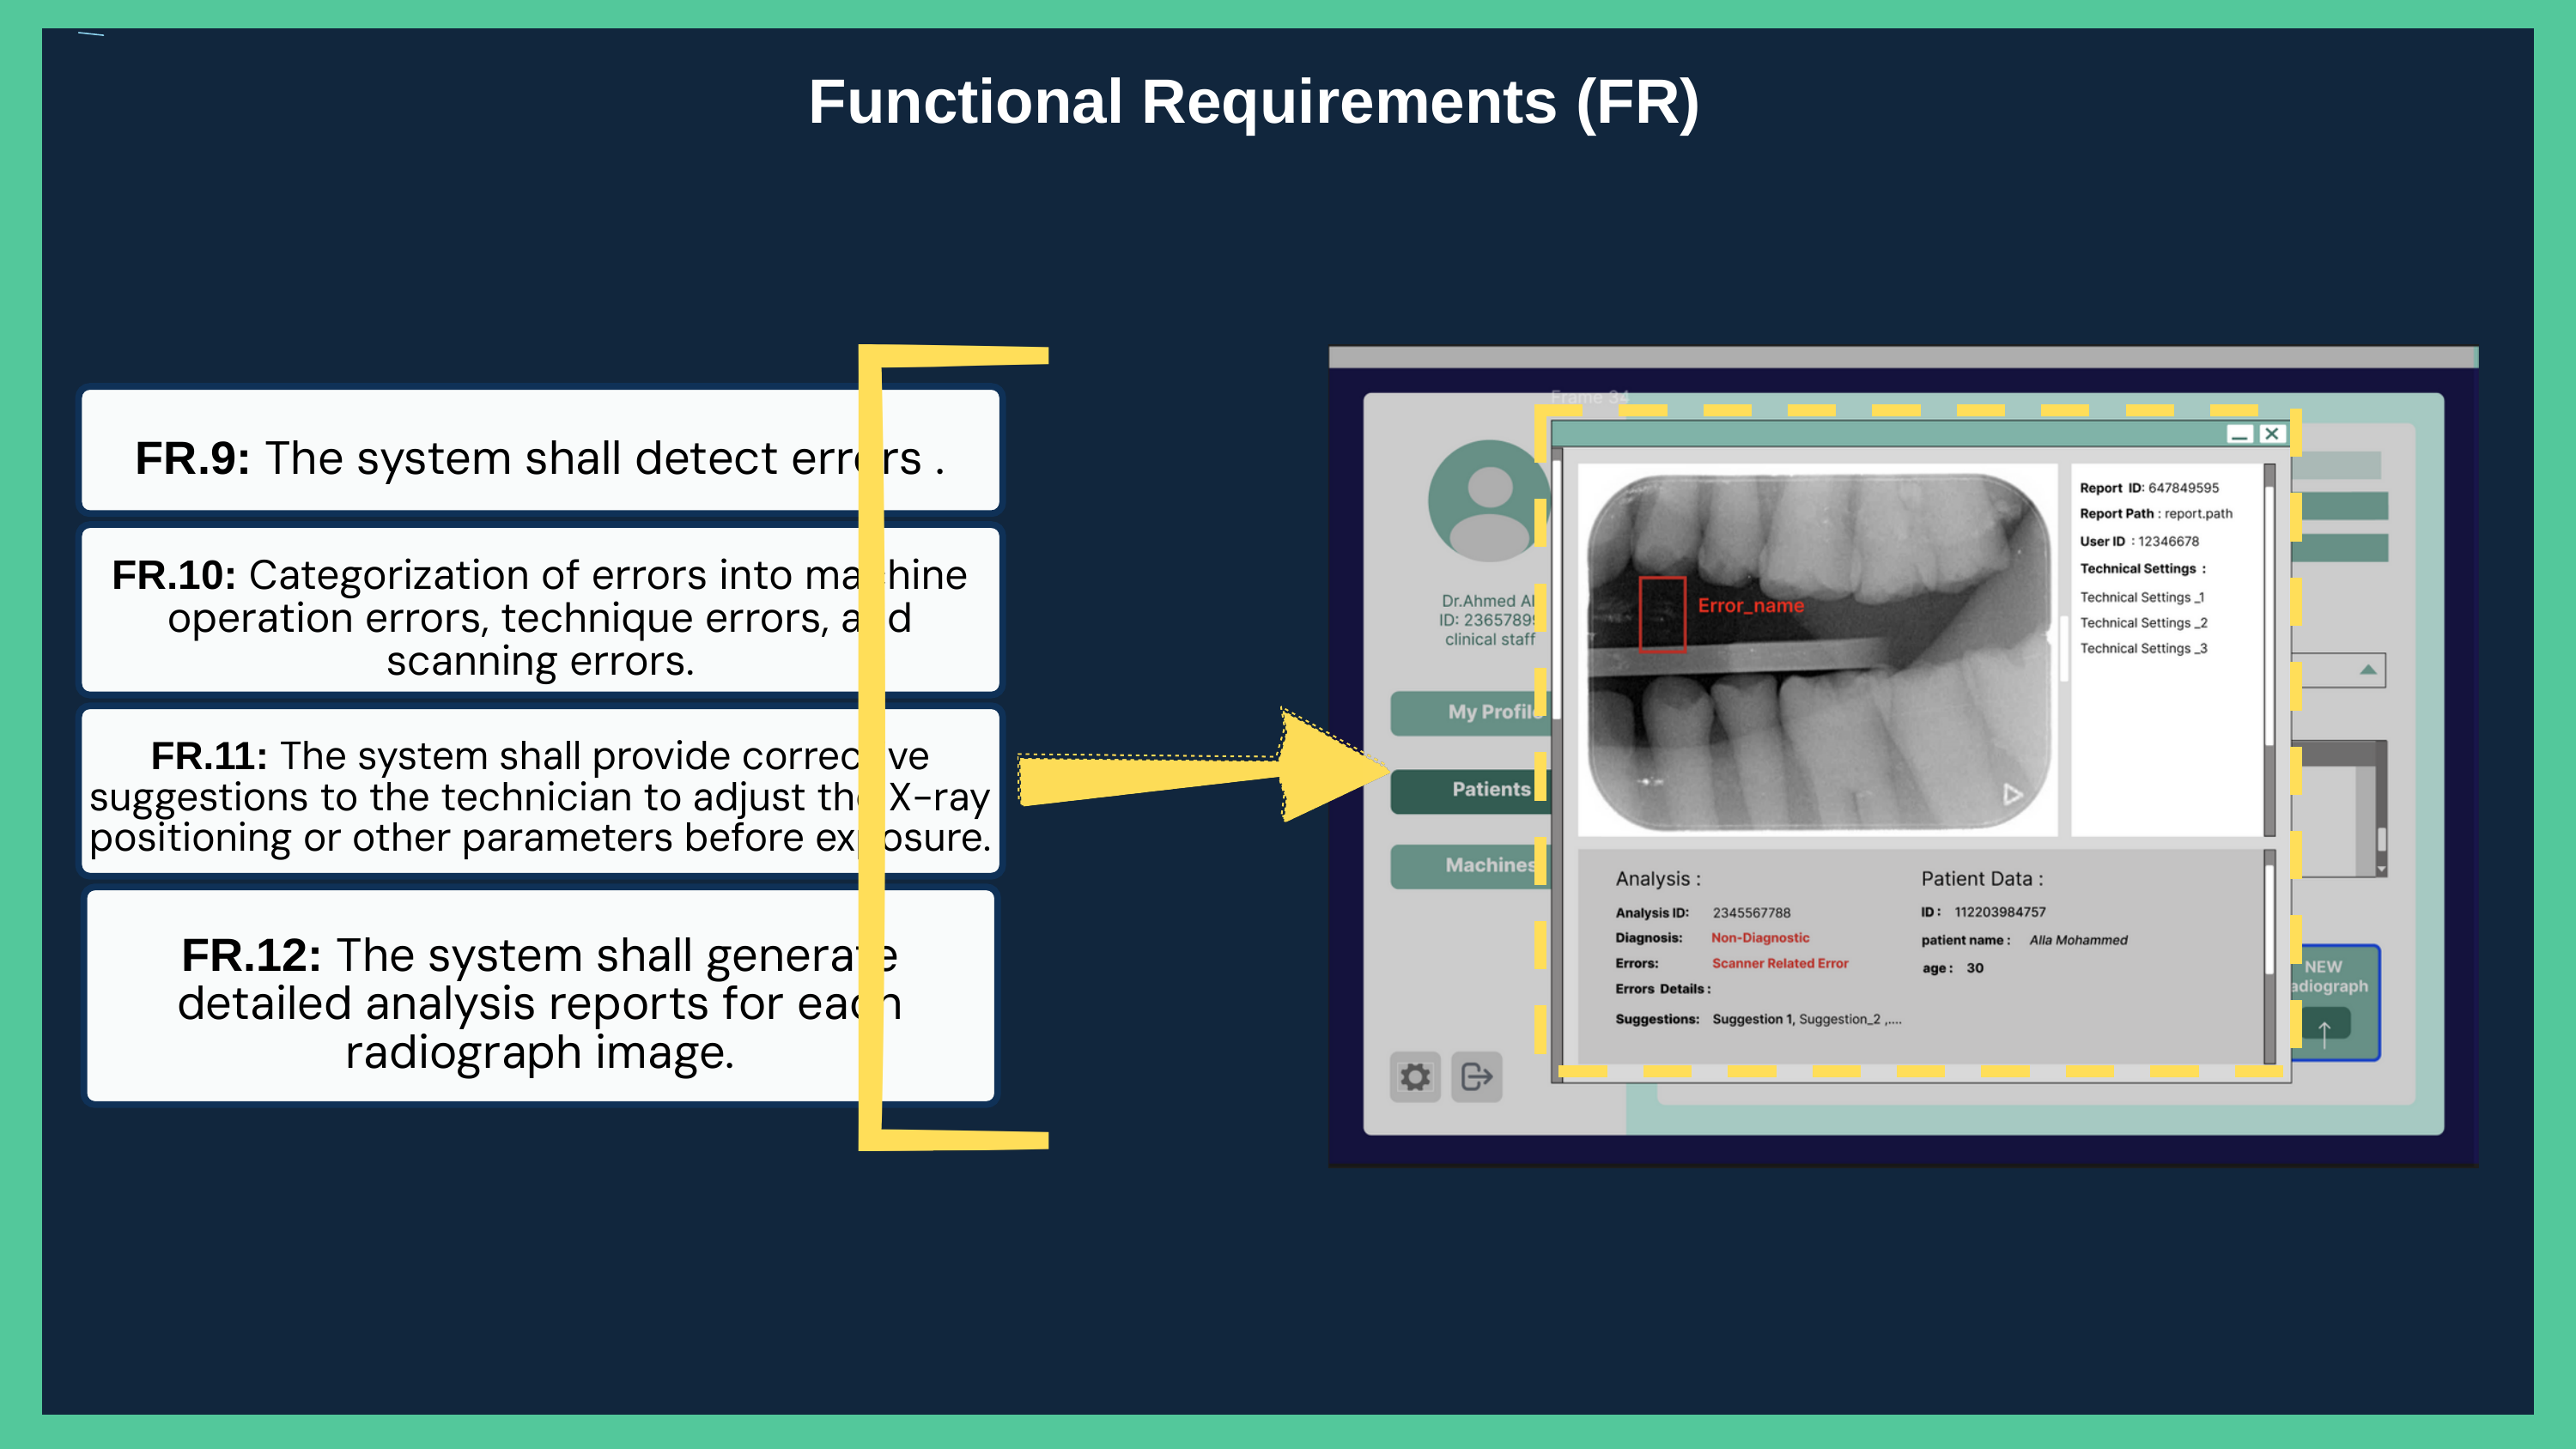

Functional Requirements (FR)

FR.9: The system shall detect errors .

FR.10: Categorization of errors into machine operation errors, technique errors, and scanning errors.

FR.11: The system shall provide corrective suggestions to the technician to adjust the X-ray positioning or other parameters before exposure.

FR.12: The system shall generate detailed analysis reports for each radiograph image.